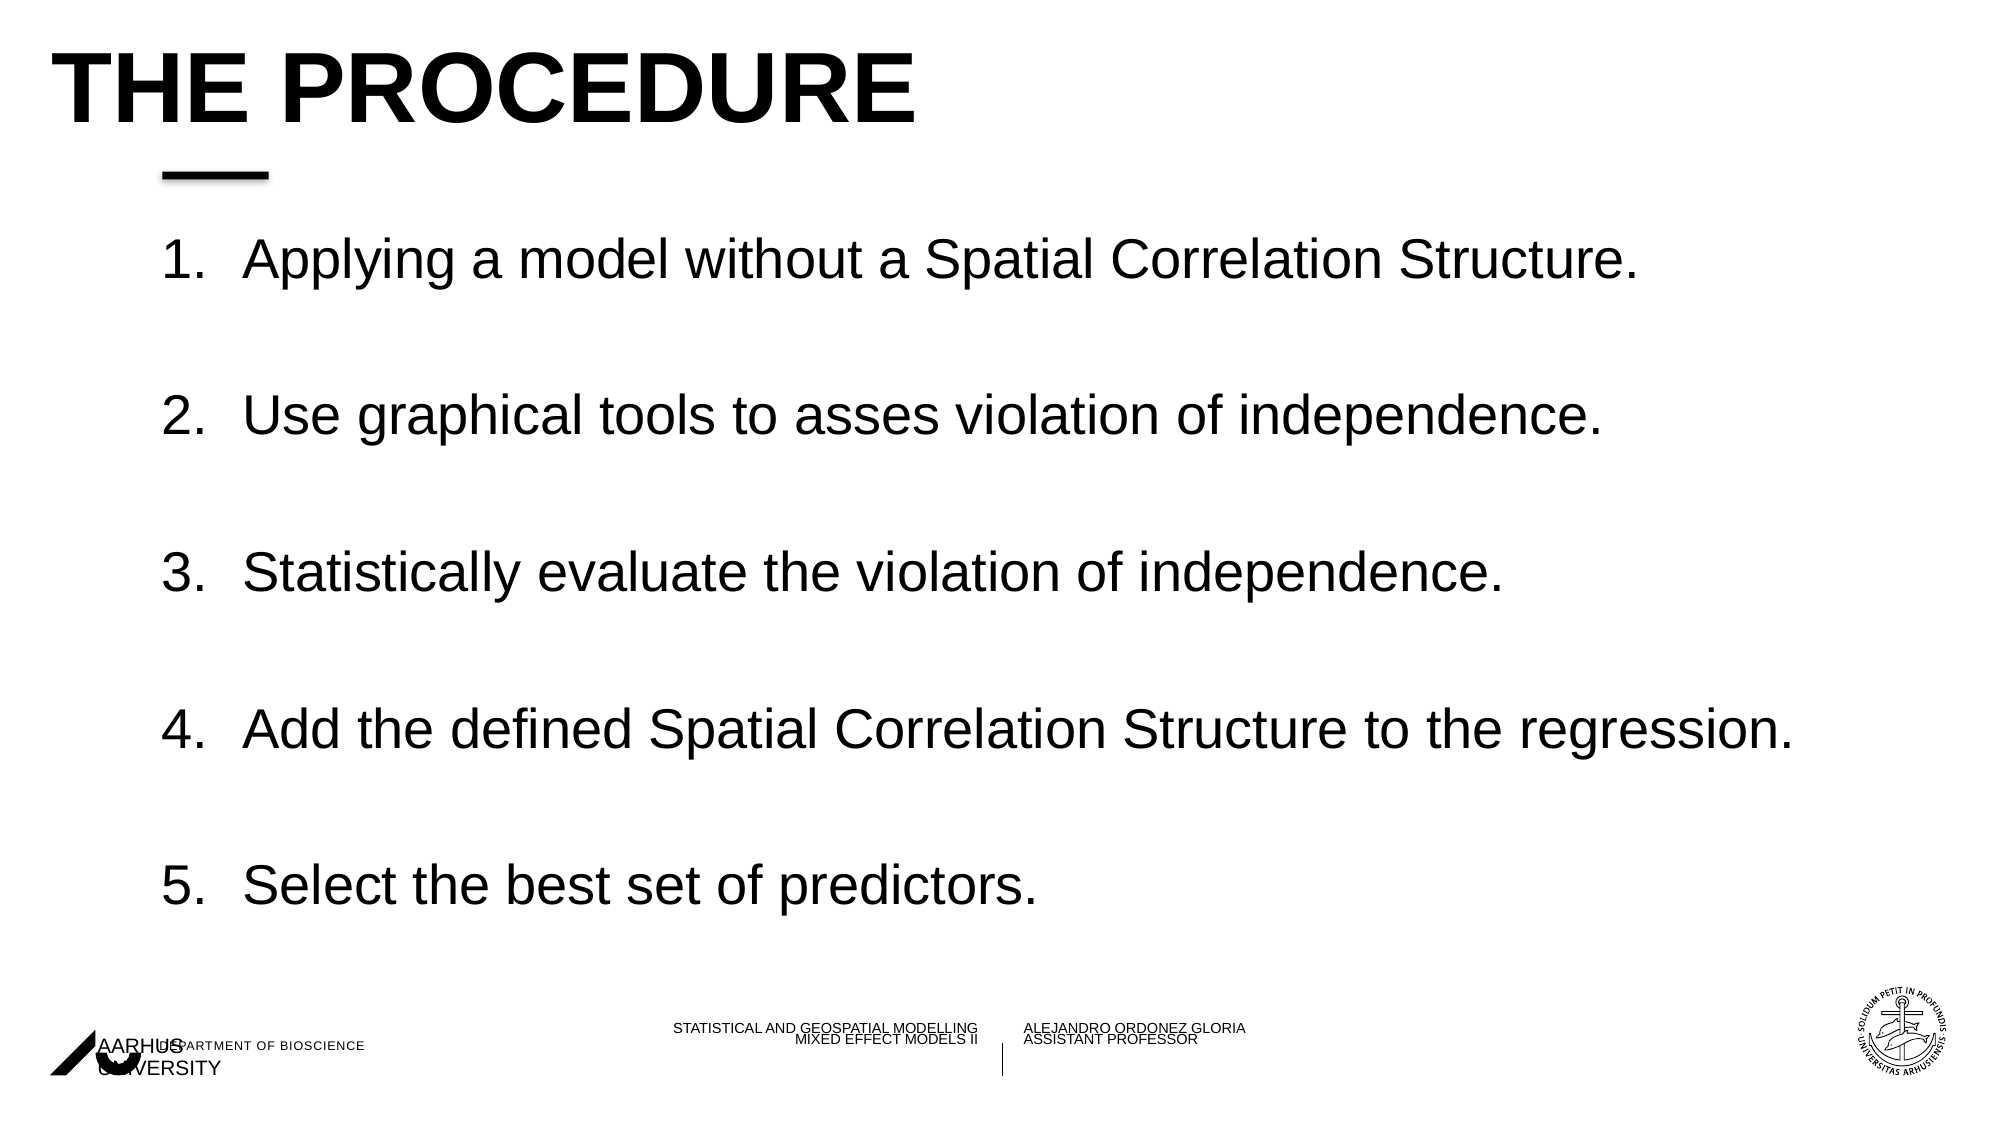

# The procedure
Applying a model without a Spatial Correlation Structure.

Use graphical tools to asses violation of independence.

Statistically evaluate the violation of independence.

Add the defined Spatial Correlation Structure to the regression.

Select the best set of predictors.